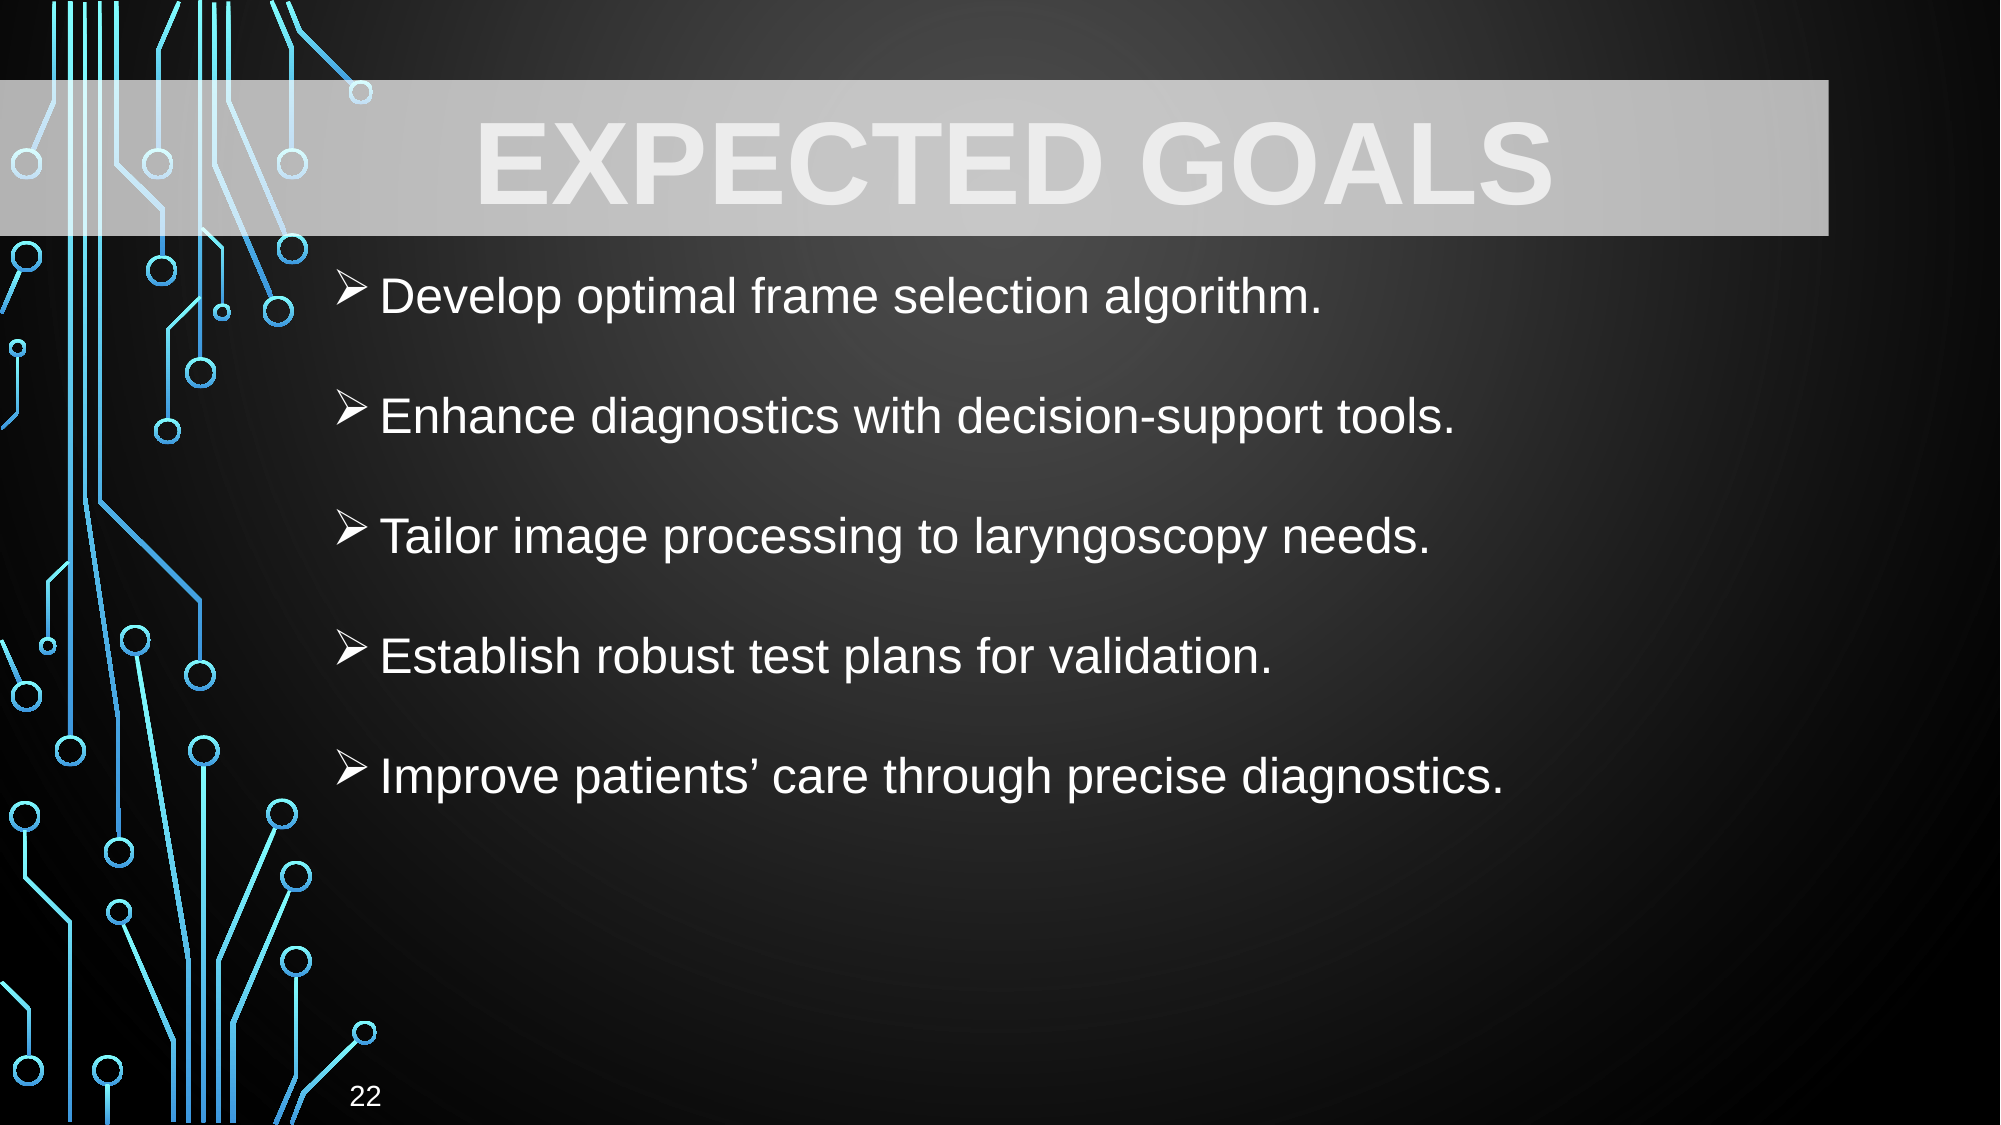

Expected Goals
Develop optimal frame selection algorithm.

Enhance diagnostics with decision-support tools.

Tailor image processing to laryngoscopy needs.

Establish robust test plans for validation.

Improve patients’ care through precise diagnostics.
22